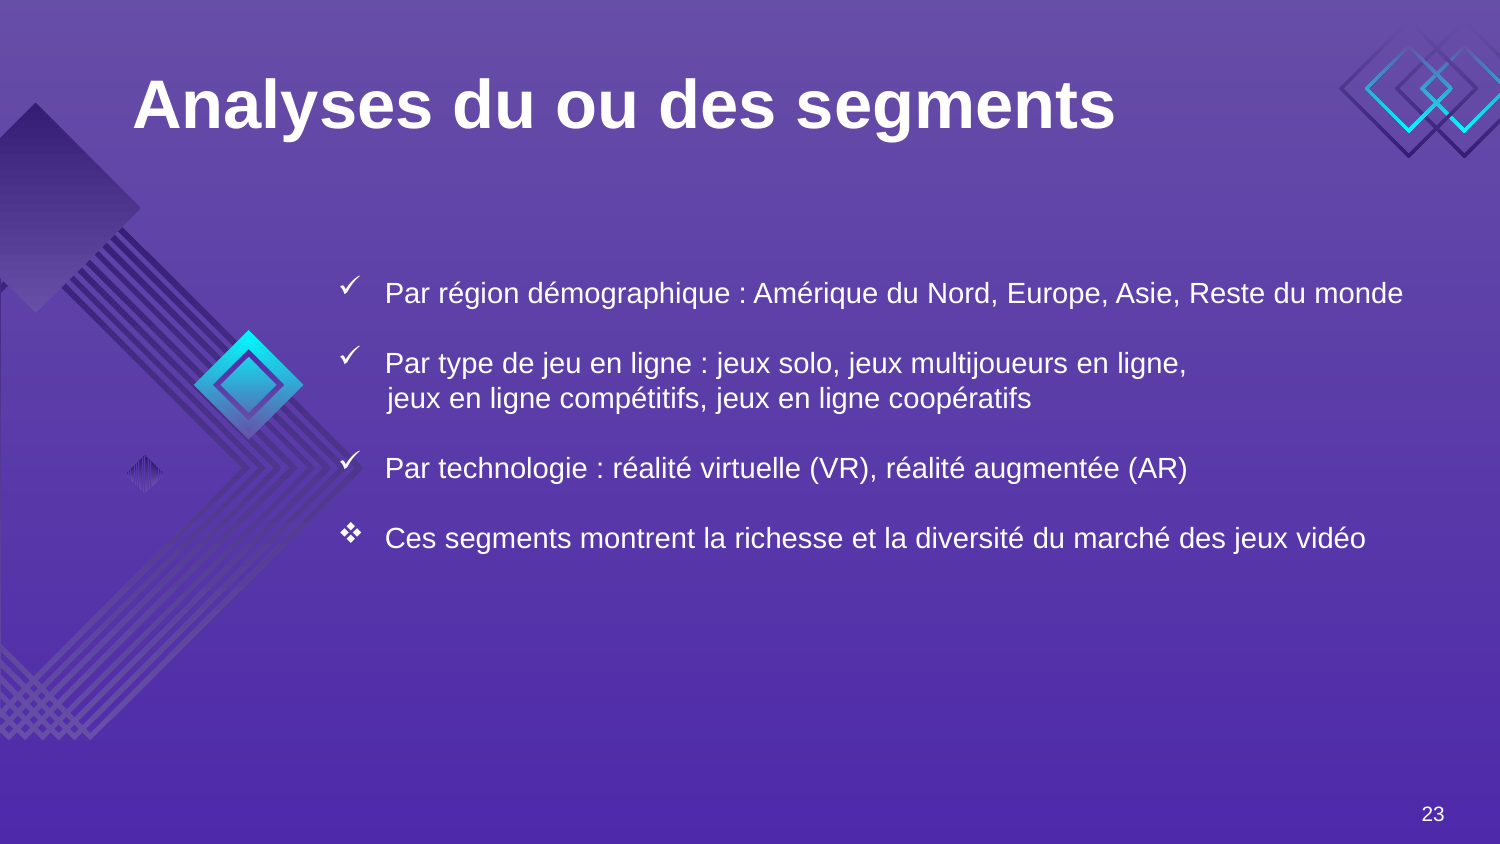

# Analyses du ou des segments

Par région démographique : Amérique du Nord, Europe, Asie, Reste du monde

Par type de jeu en ligne : jeux solo, jeux multijoueurs en ligne,
      jeux en ligne compétitifs, jeux en ligne coopératifs

Par technologie : réalité virtuelle (VR), réalité augmentée (AR)

Ces segments montrent la richesse et la diversité du marché des jeux vidéo

23